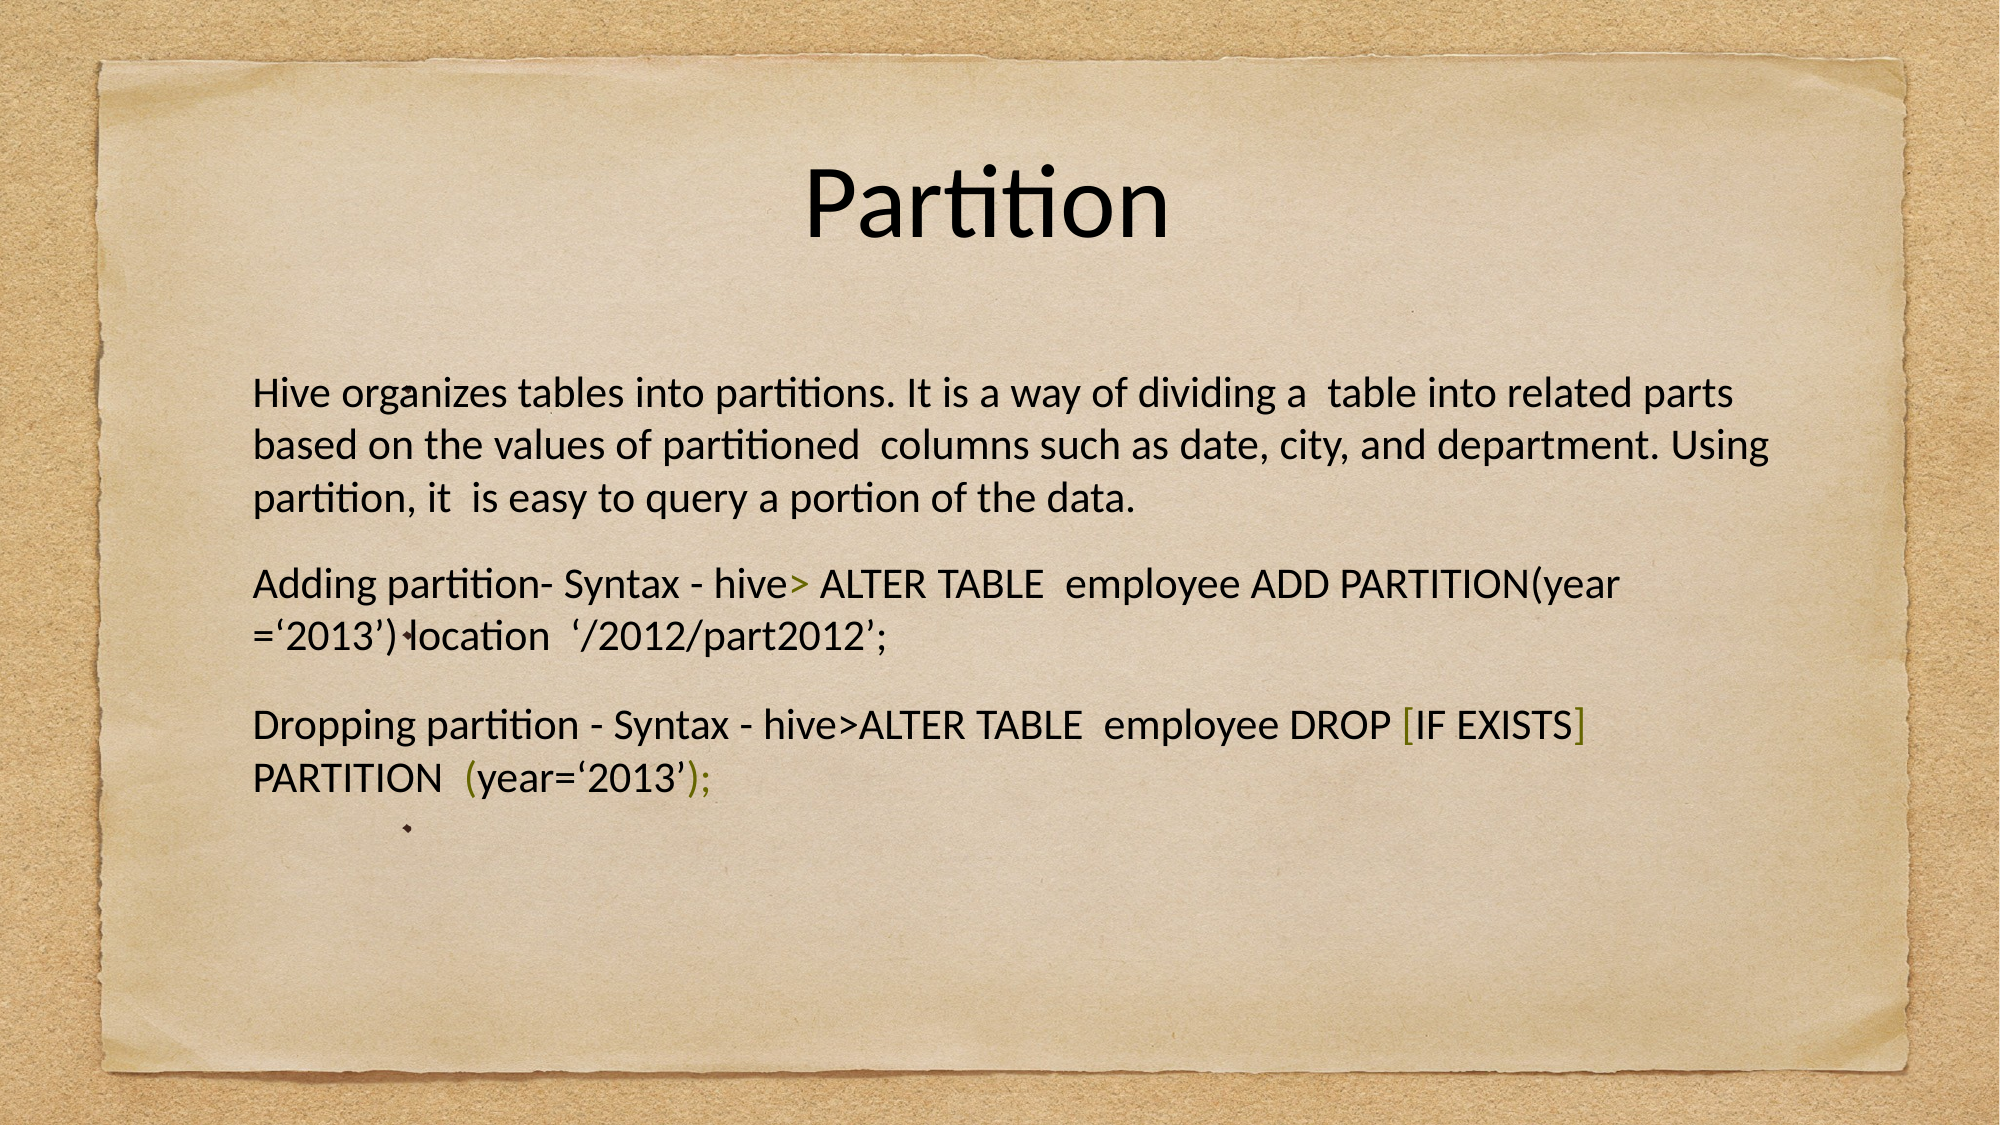

# Partition
Hive organizes tables into partitions. It is a way of dividing a  table into related parts based on the values of partitioned  columns such as date, city, and department. Using partition, it  is easy to query a portion of the data.
Adding partition- Syntax - hive> ALTER TABLE  employee ADD PARTITION(year =‘2013’) location  ‘/2012/part2012’;
Dropping partition - Syntax - hive>ALTER TABLE  employee DROP [IF EXISTS] PARTITION  (year=‘2013’);